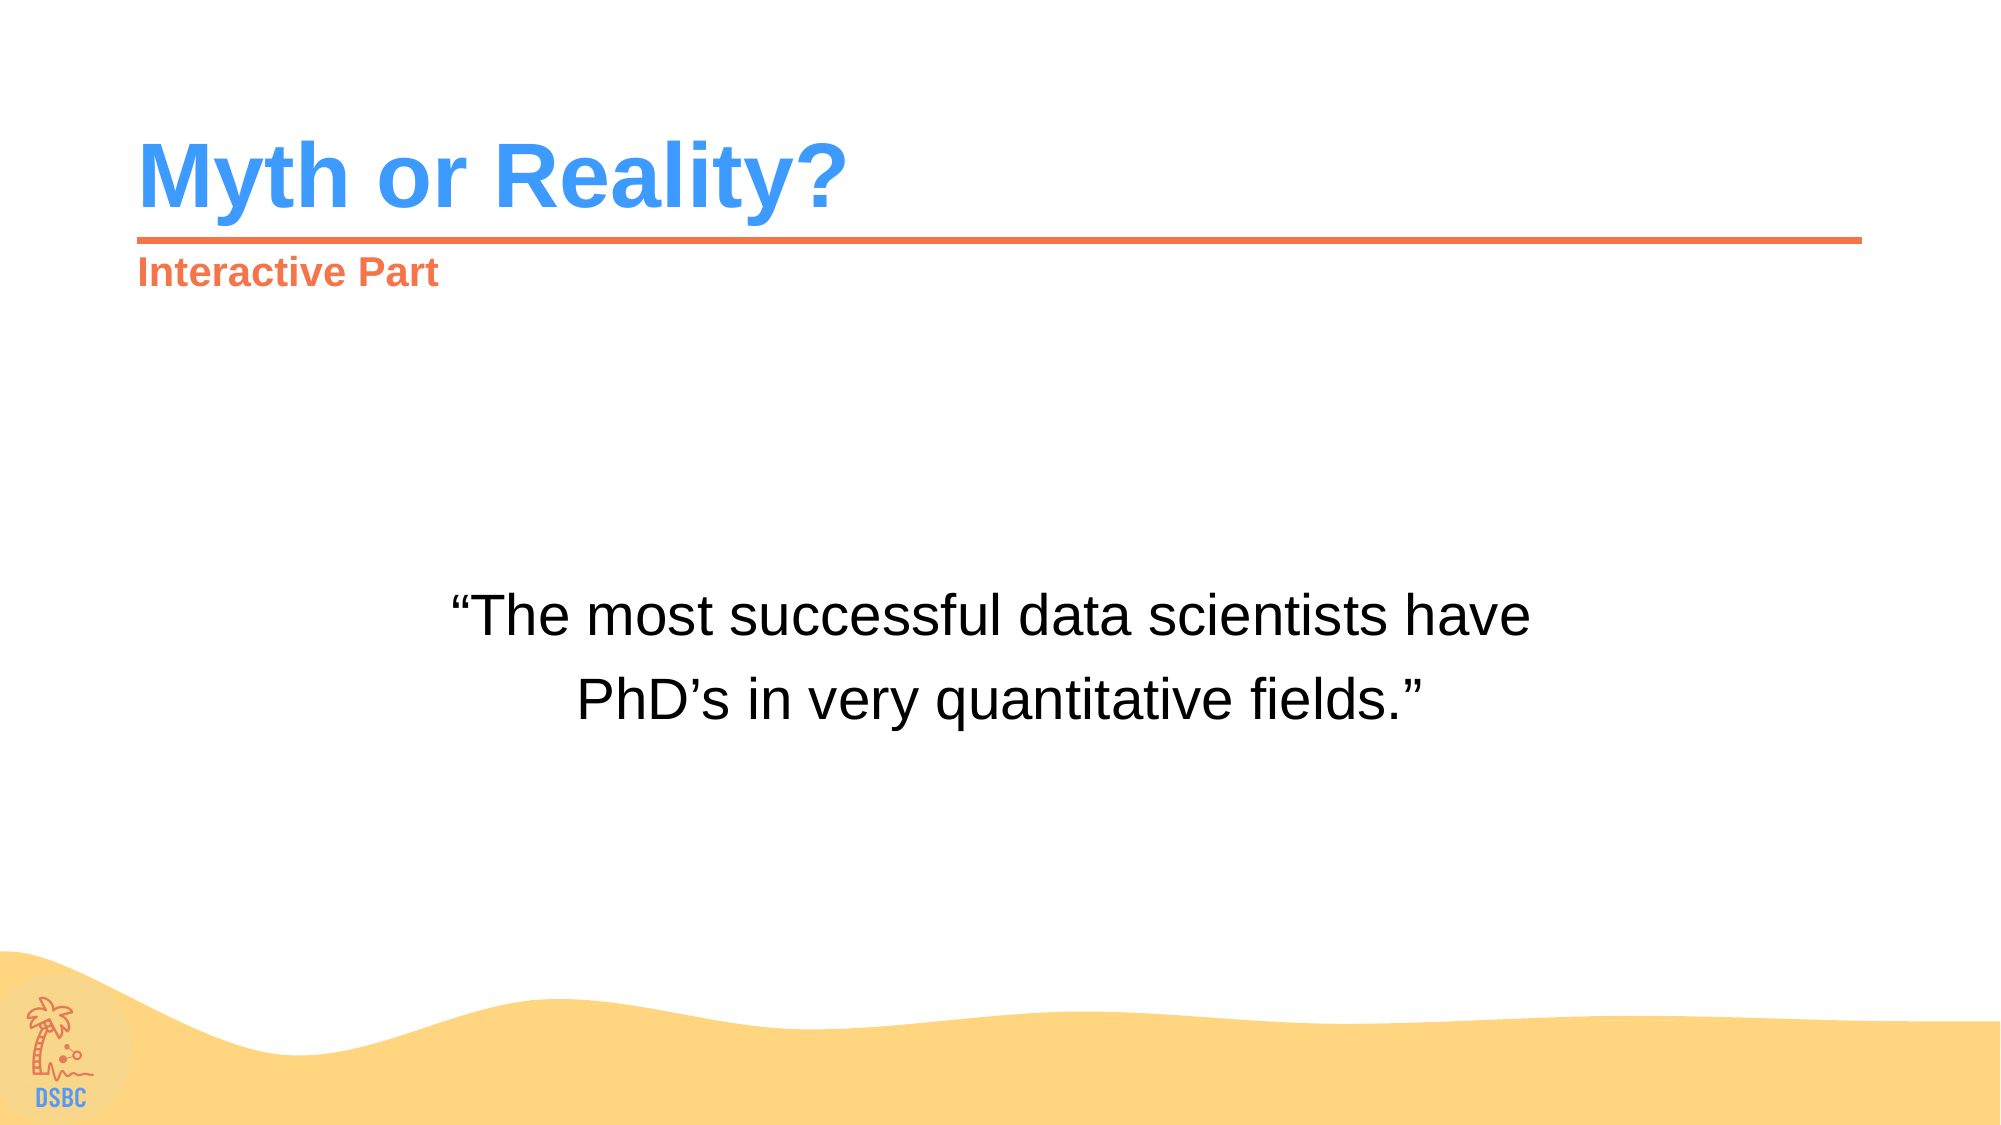

# Myth or Reality?
Interactive Part

“The most successful data scientists have
PhD’s in very quantitative fields.”